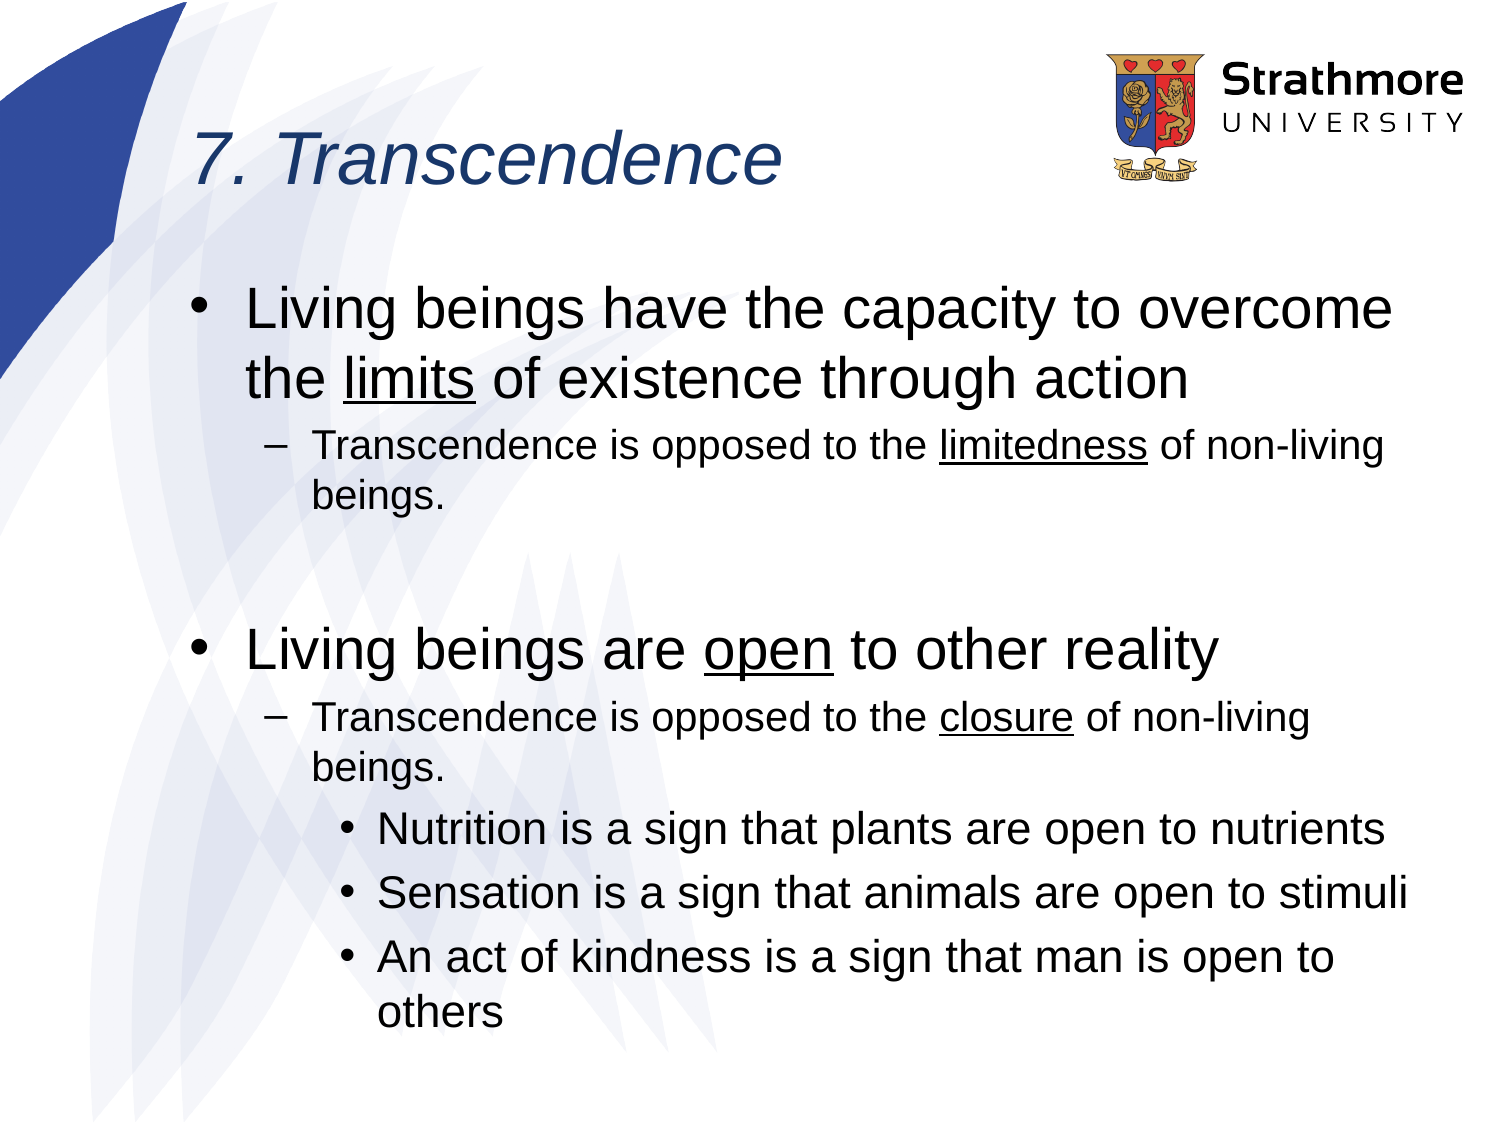

# 7. Transcendence
Living beings have the capacity to overcome the limits of existence through action
Transcendence is opposed to the limitedness of non-living beings.

Living beings are open to other reality
Transcendence is opposed to the closure of non-living beings.
Nutrition is a sign that plants are open to nutrients
Sensation is a sign that animals are open to stimuli
An act of kindness is a sign that man is open to others